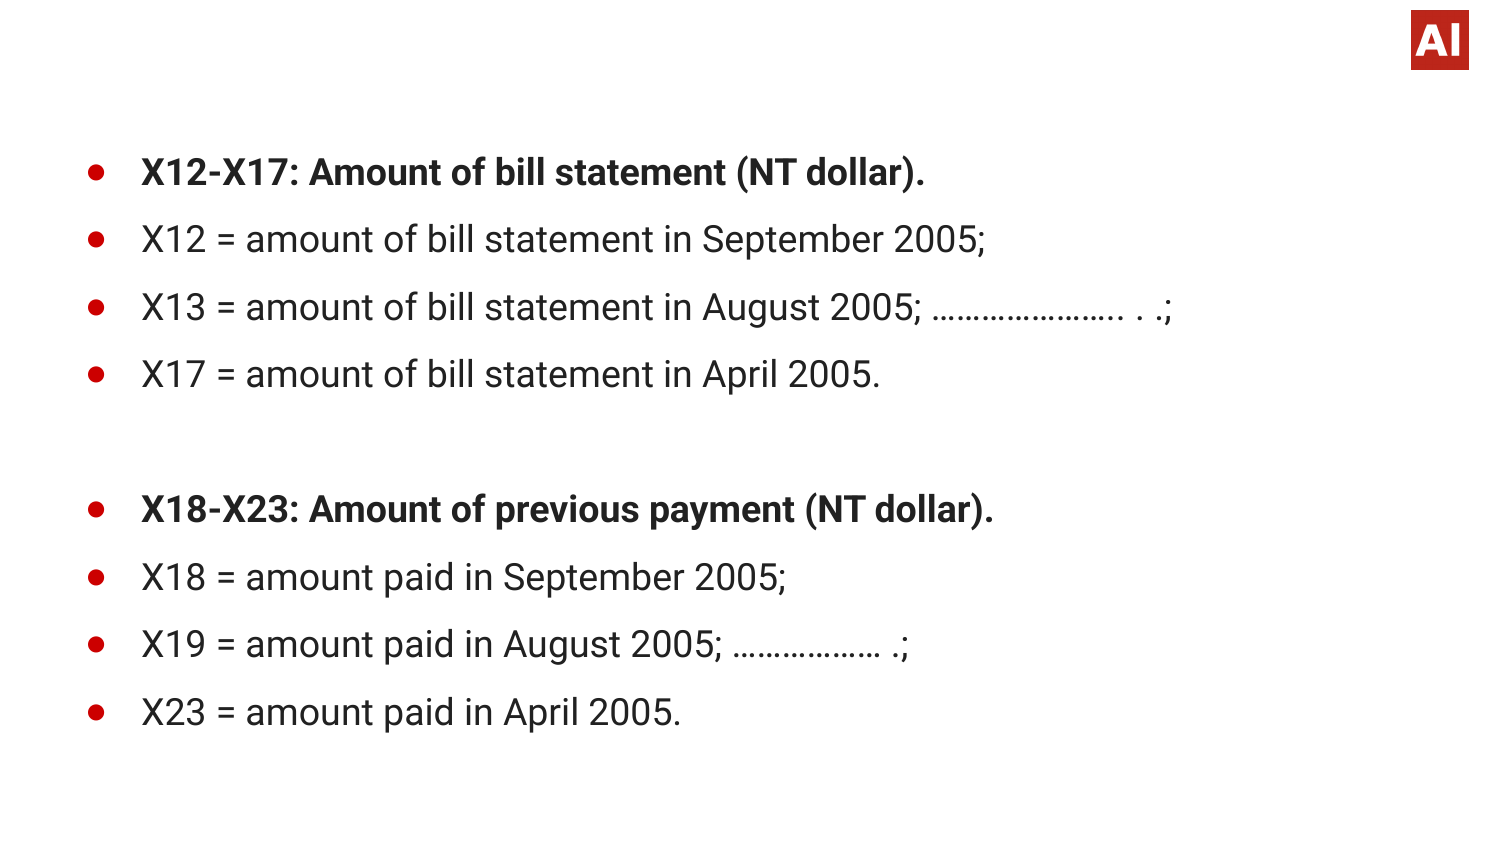

X12-X17: Amount of bill statement (NT dollar).
X12 = amount of bill statement in September 2005;
X13 = amount of bill statement in August 2005; ………………….. . .;
X17 = amount of bill statement in April 2005.

X18-X23: Amount of previous payment (NT dollar).
X18 = amount paid in September 2005;
X19 = amount paid in August 2005; ……………… .;
X23 = amount paid in April 2005.